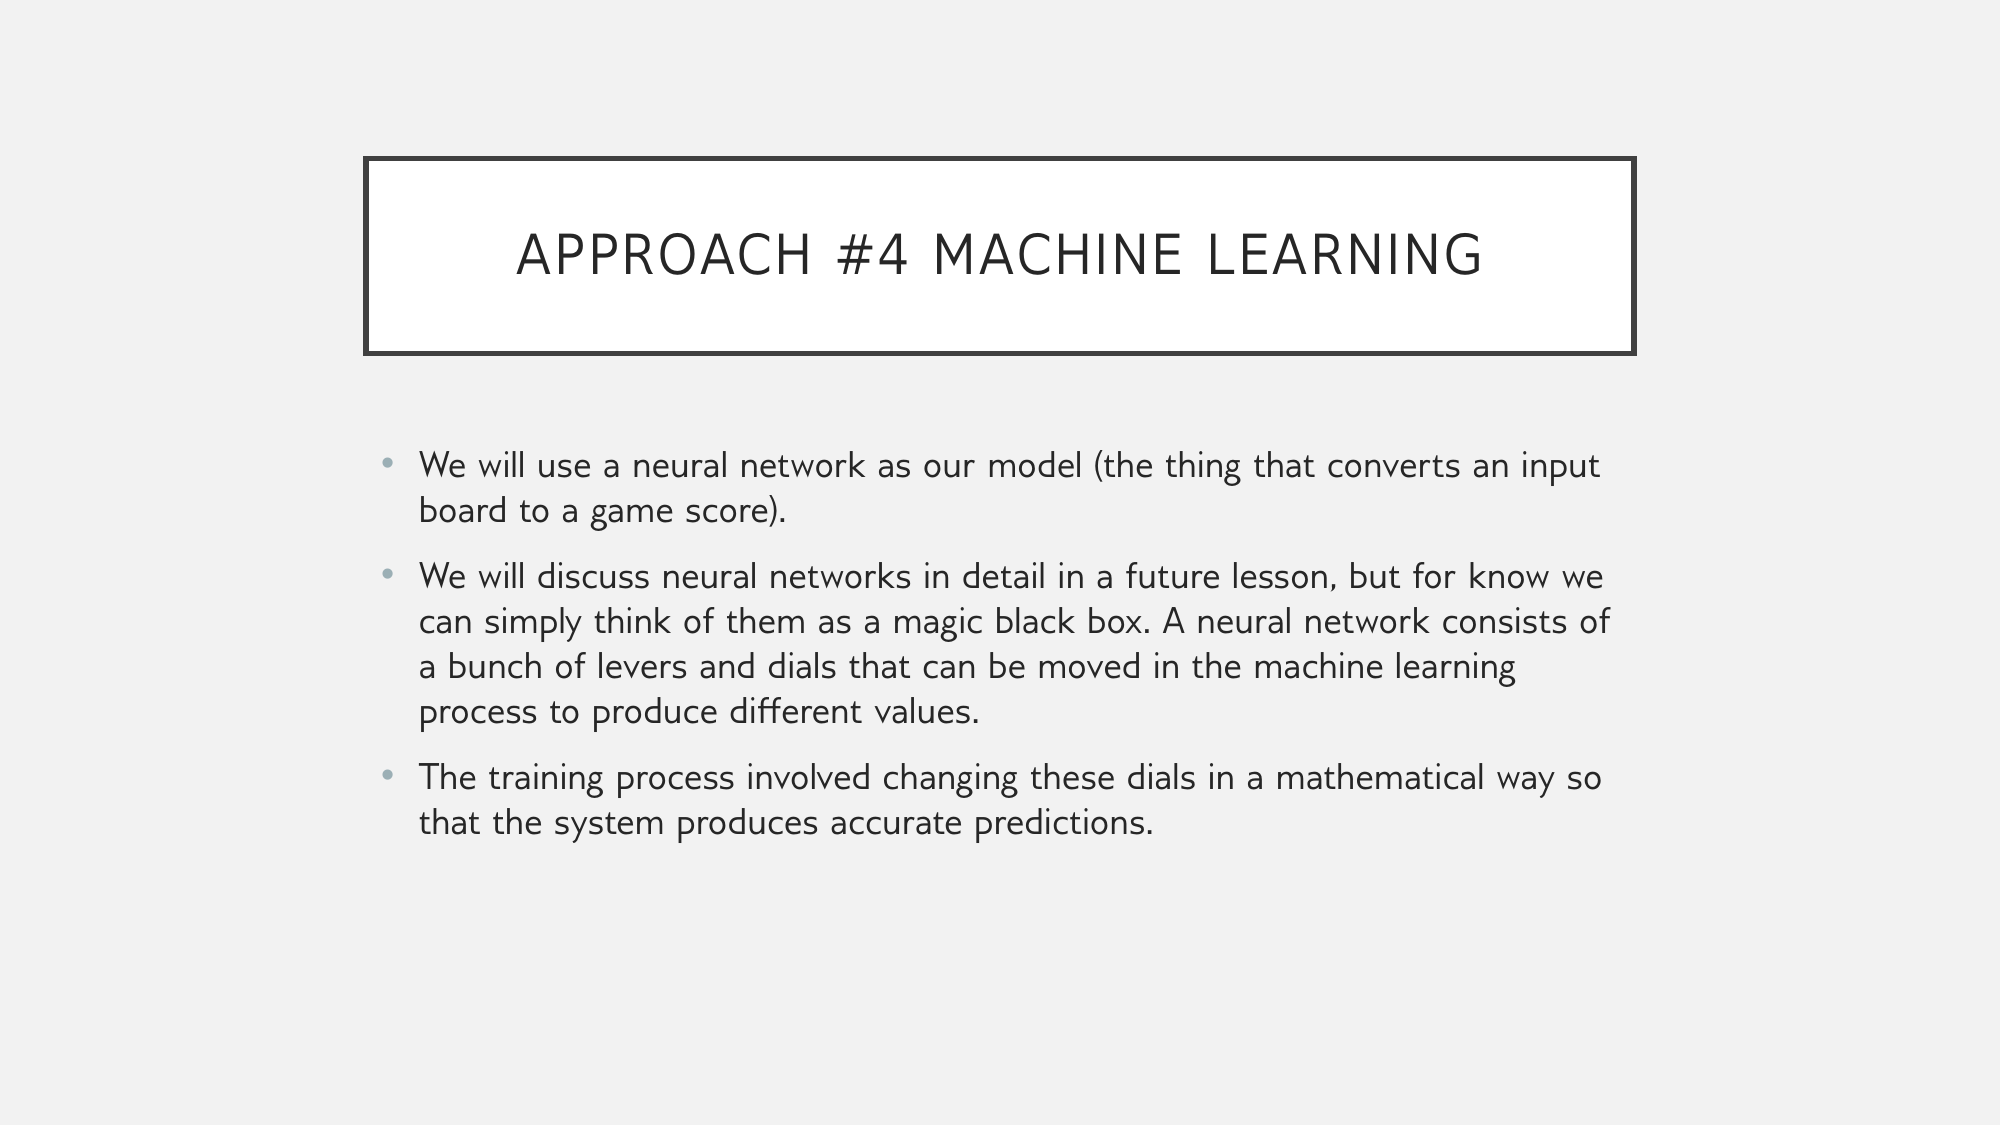

# Approach #4 Machine Learning
We will use a neural network as our model (the thing that converts an input board to a game score).
We will discuss neural networks in detail in a future lesson, but for know we can simply think of them as a magic black box. A neural network consists of a bunch of levers and dials that can be moved in the machine learning process to produce different values.
The training process involved changing these dials in a mathematical way so that the system produces accurate predictions.